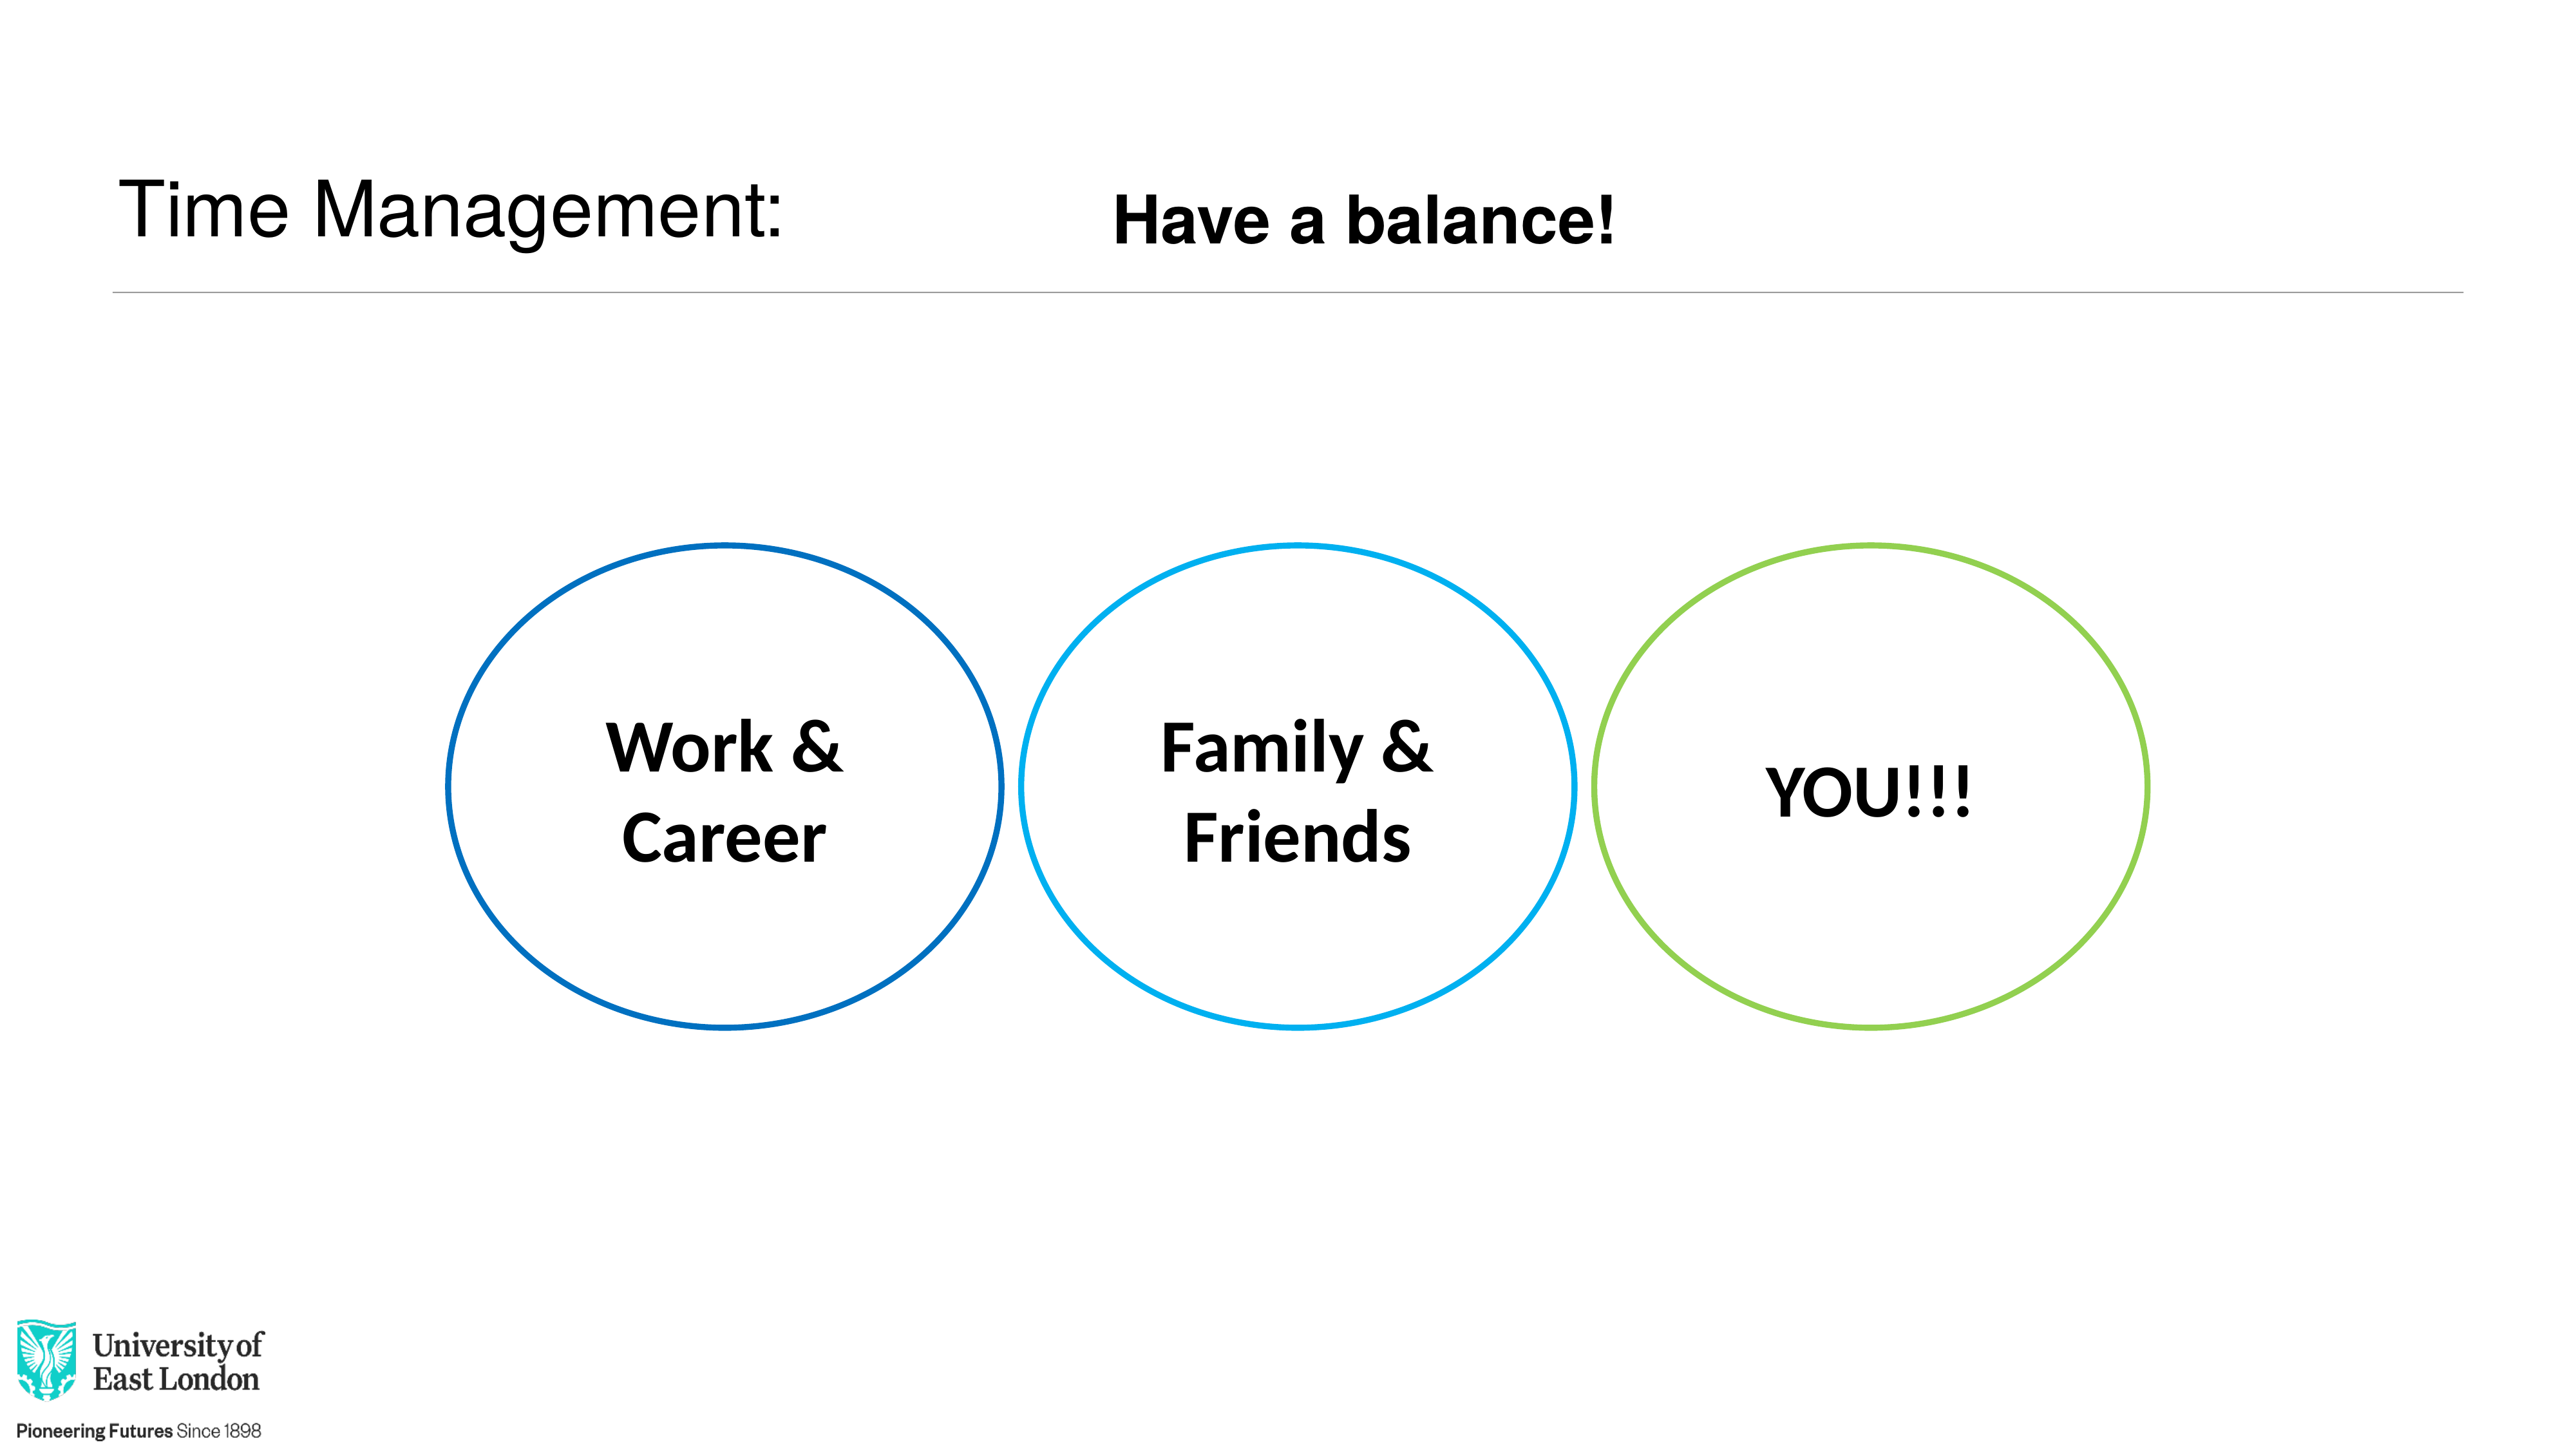

# Time Management:
Have a balance!
Work & Career
Family & Friends
YOU!!!